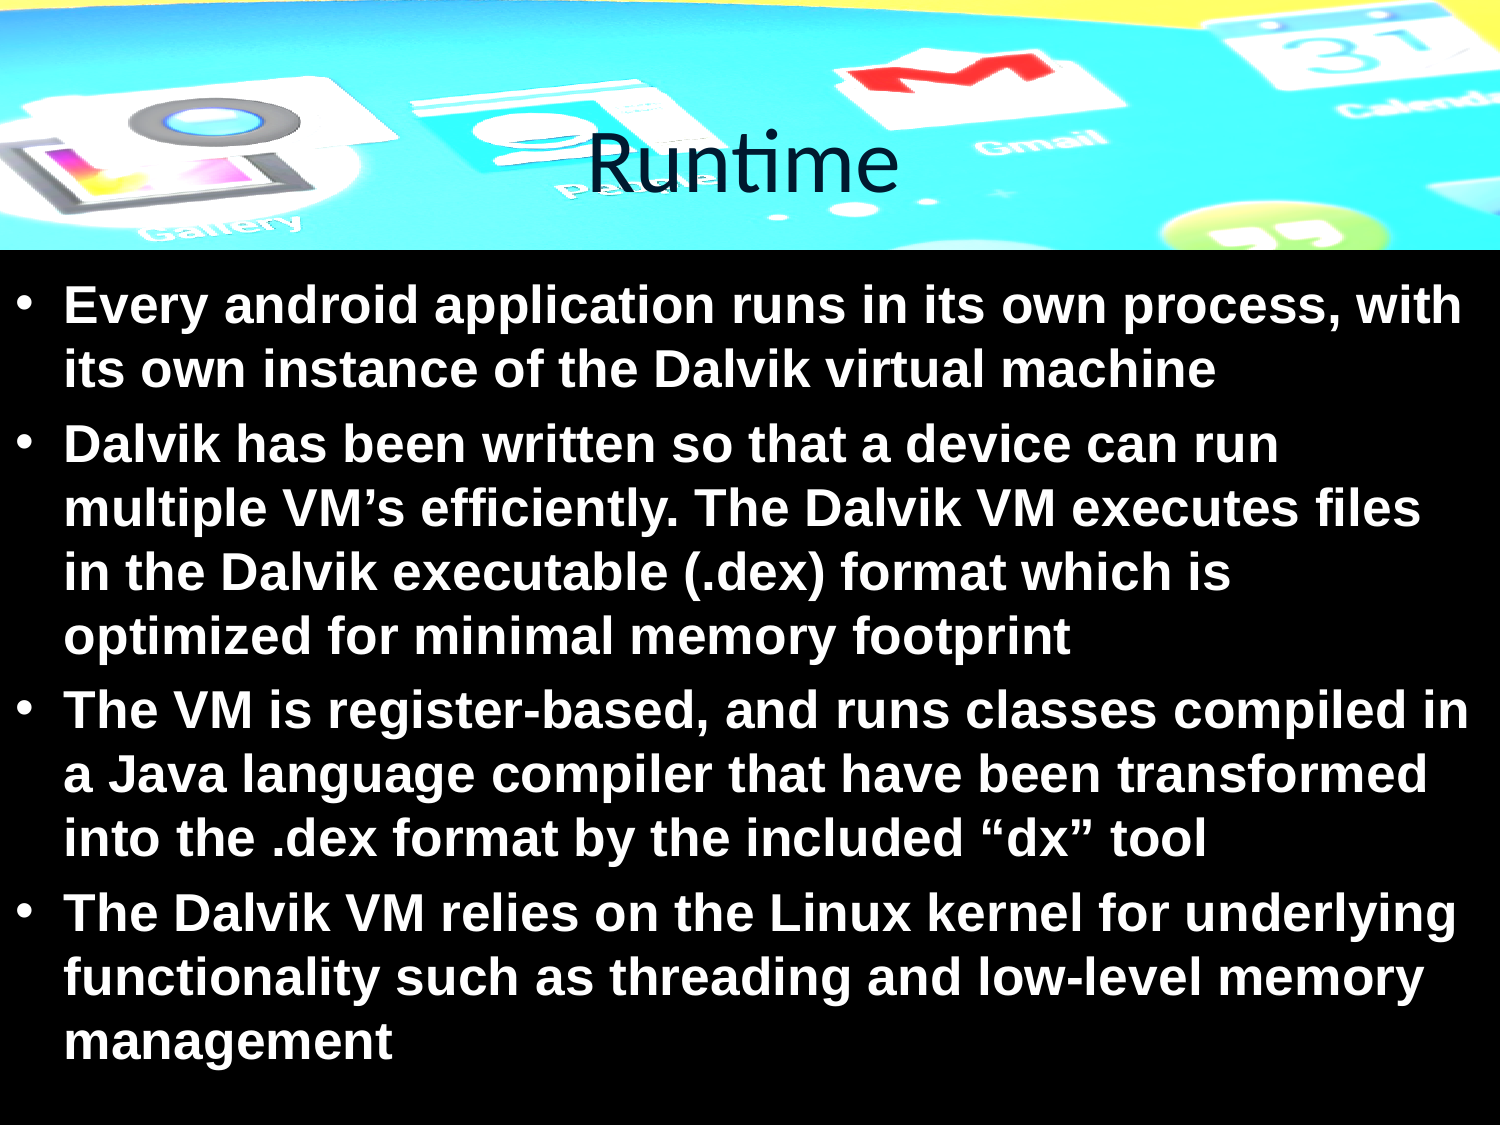

# Runtime
Every android application runs in its own process, with its own instance of the Dalvik virtual machine
Dalvik has been written so that a device can run multiple VM’s efficiently. The Dalvik VM executes files in the Dalvik executable (.dex) format which is optimized for minimal memory footprint
The VM is register-based, and runs classes compiled in a Java language compiler that have been transformed into the .dex format by the included “dx” tool
The Dalvik VM relies on the Linux kernel for underlying functionality such as threading and low-level memory management